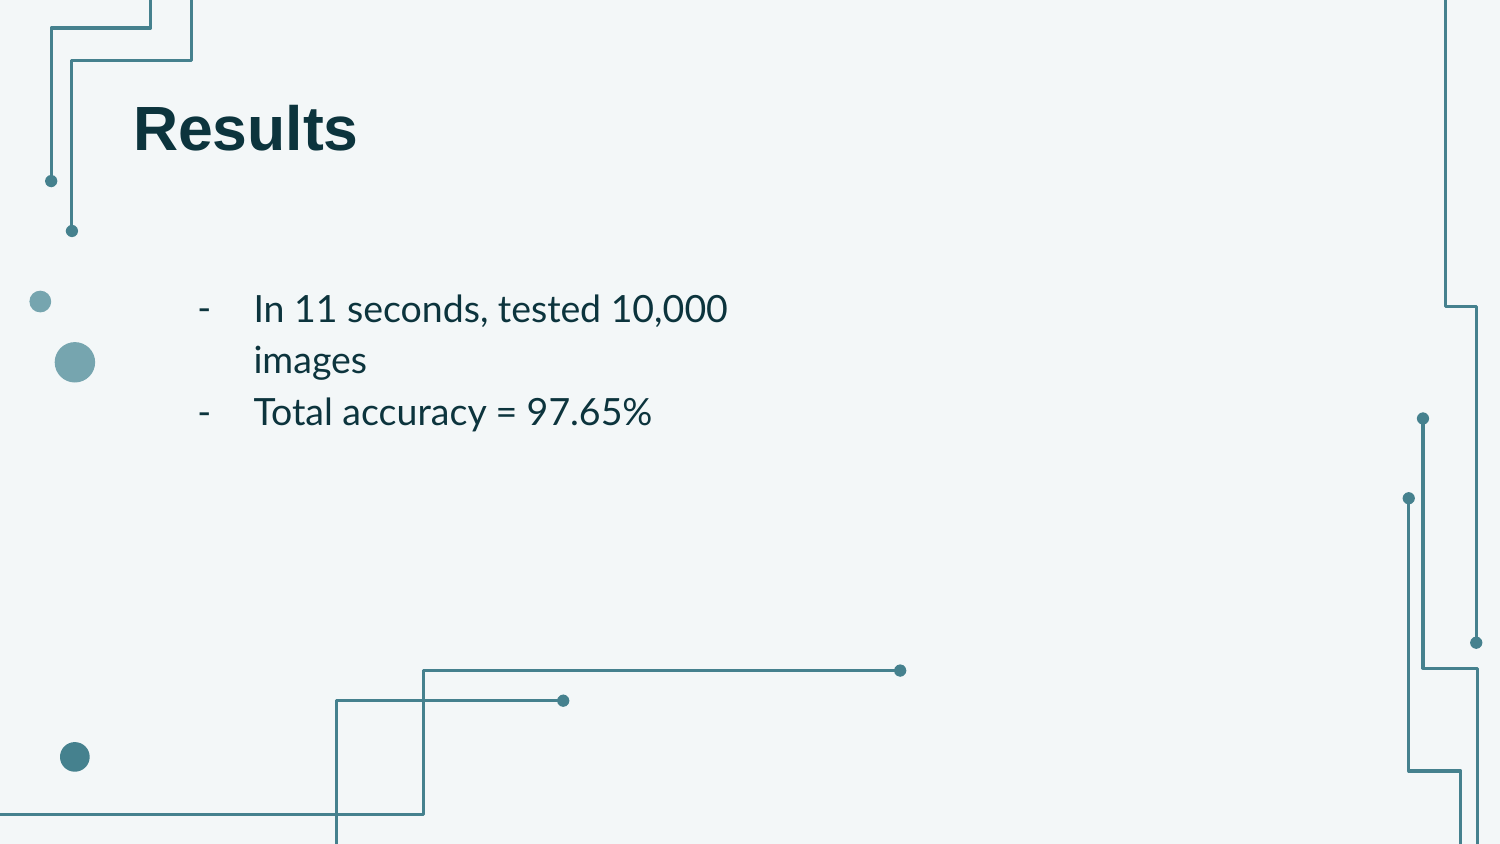

# Results
In 11 seconds, tested 10,000 images
Total accuracy = 97.65%